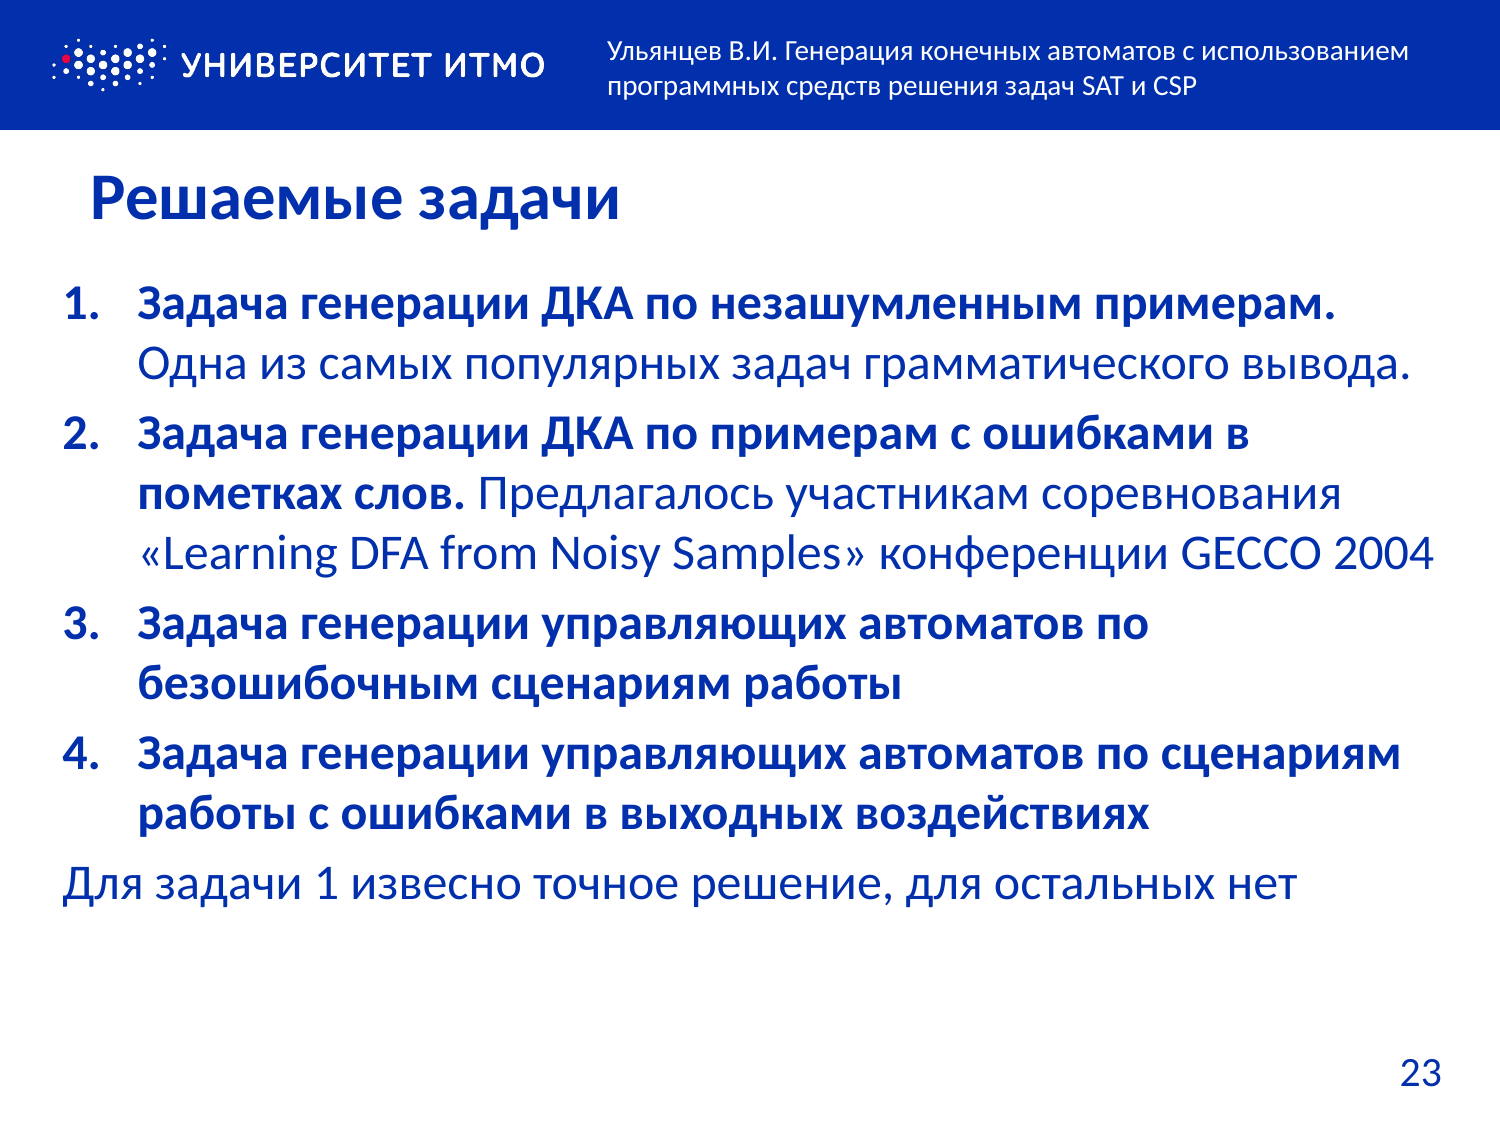

Ульянцев В.И. Генерация конечных автоматов с использованием программных средств решения задач SAT и CSP
# Решаемые задачи
Задача генерации ДКА по незашумленным примерам.
Одна из самых популярных задач грамматического вывода.
Задача генерации ДКА по примерам с ошибками в пометках слов. Предлагалось участникам соревнования «Learning DFA from Noisy Samples» конференции GECCO 2004
Задача генерации управляющих автоматов по безошибочным сценариям работы
Задача генерации управляющих автоматов по сценариям работы с ошибками в выходных воздействиях
Для задачи 1 извесно точное решение, для остальных нет